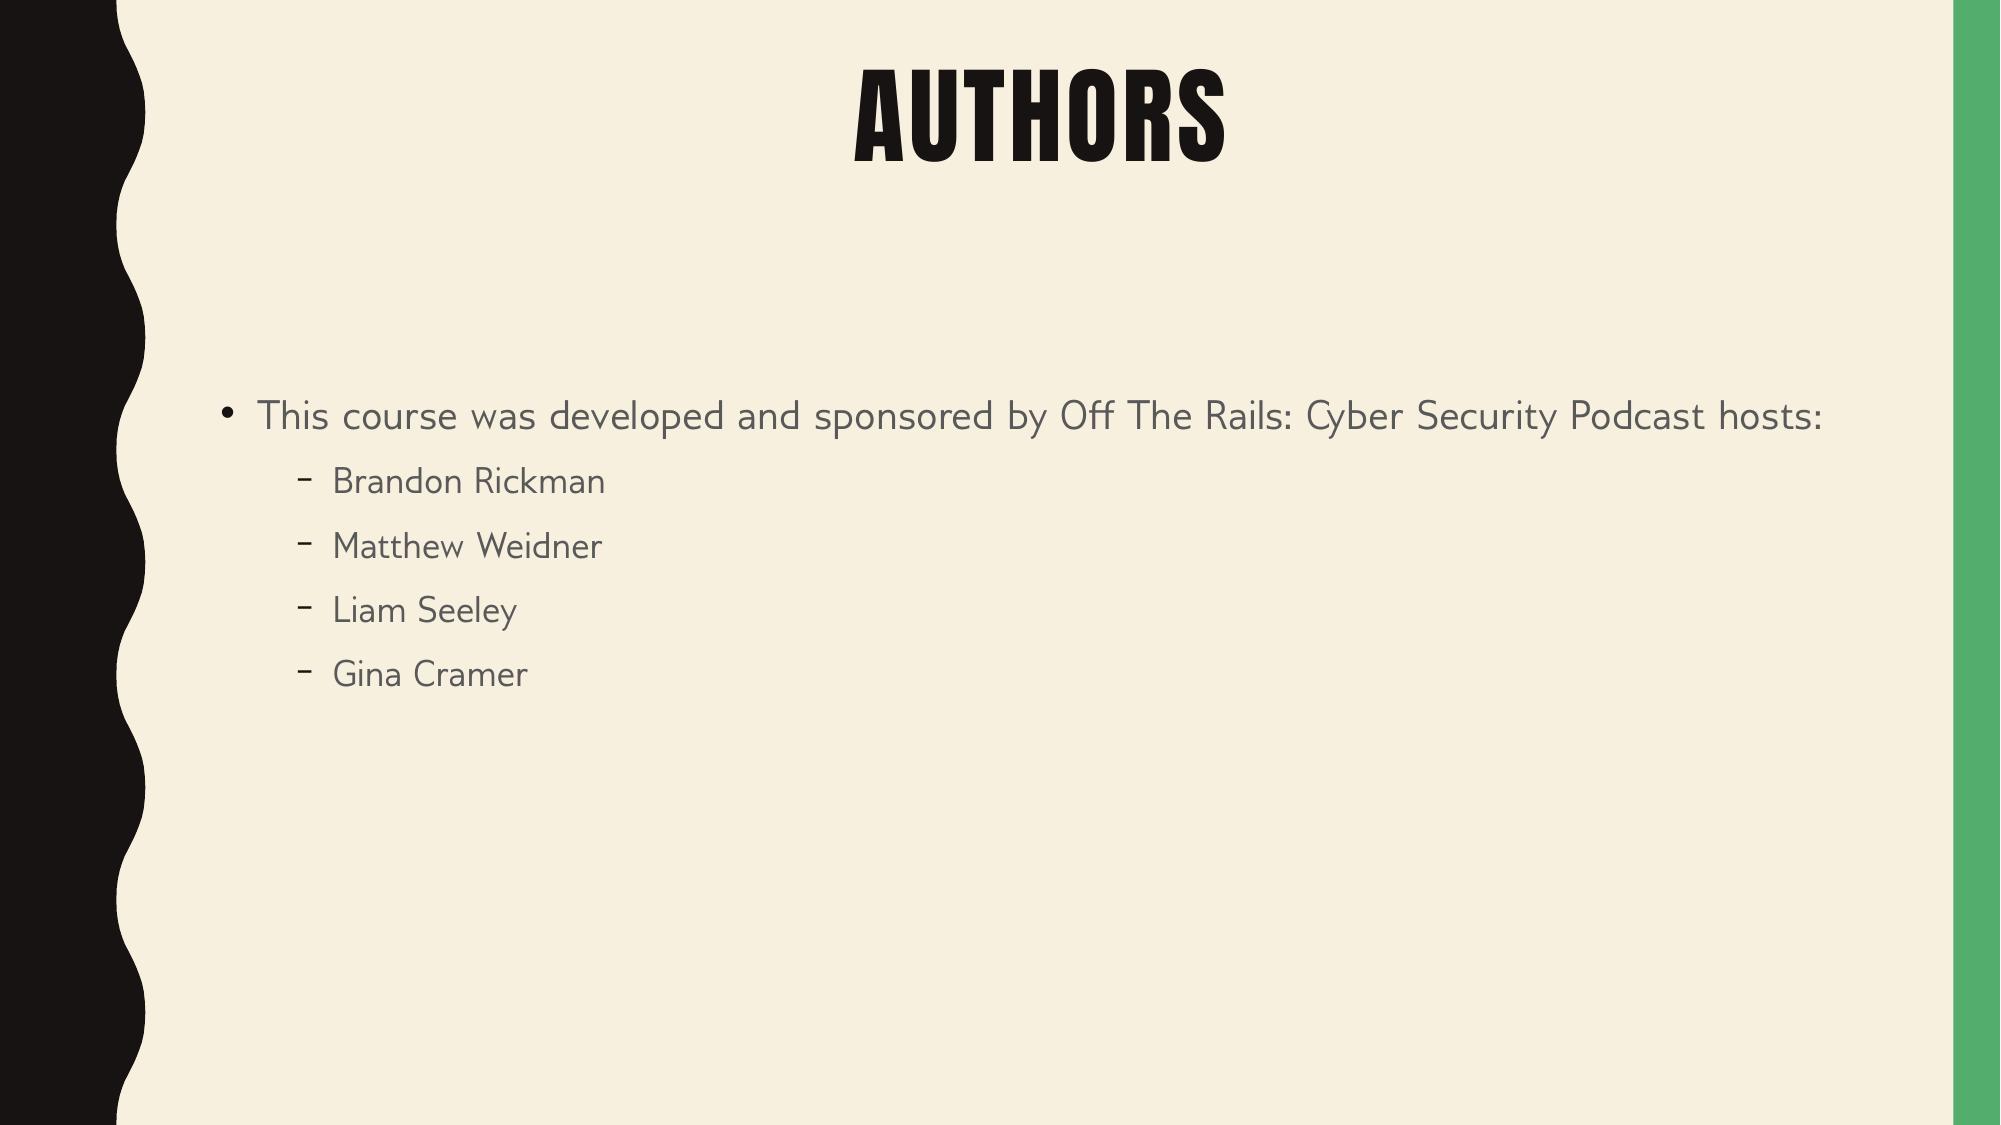

# Authors
This course was developed and sponsored by Off The Rails: Cyber Security Podcast hosts:
Brandon Rickman
Matthew Weidner
Liam Seeley
Gina Cramer